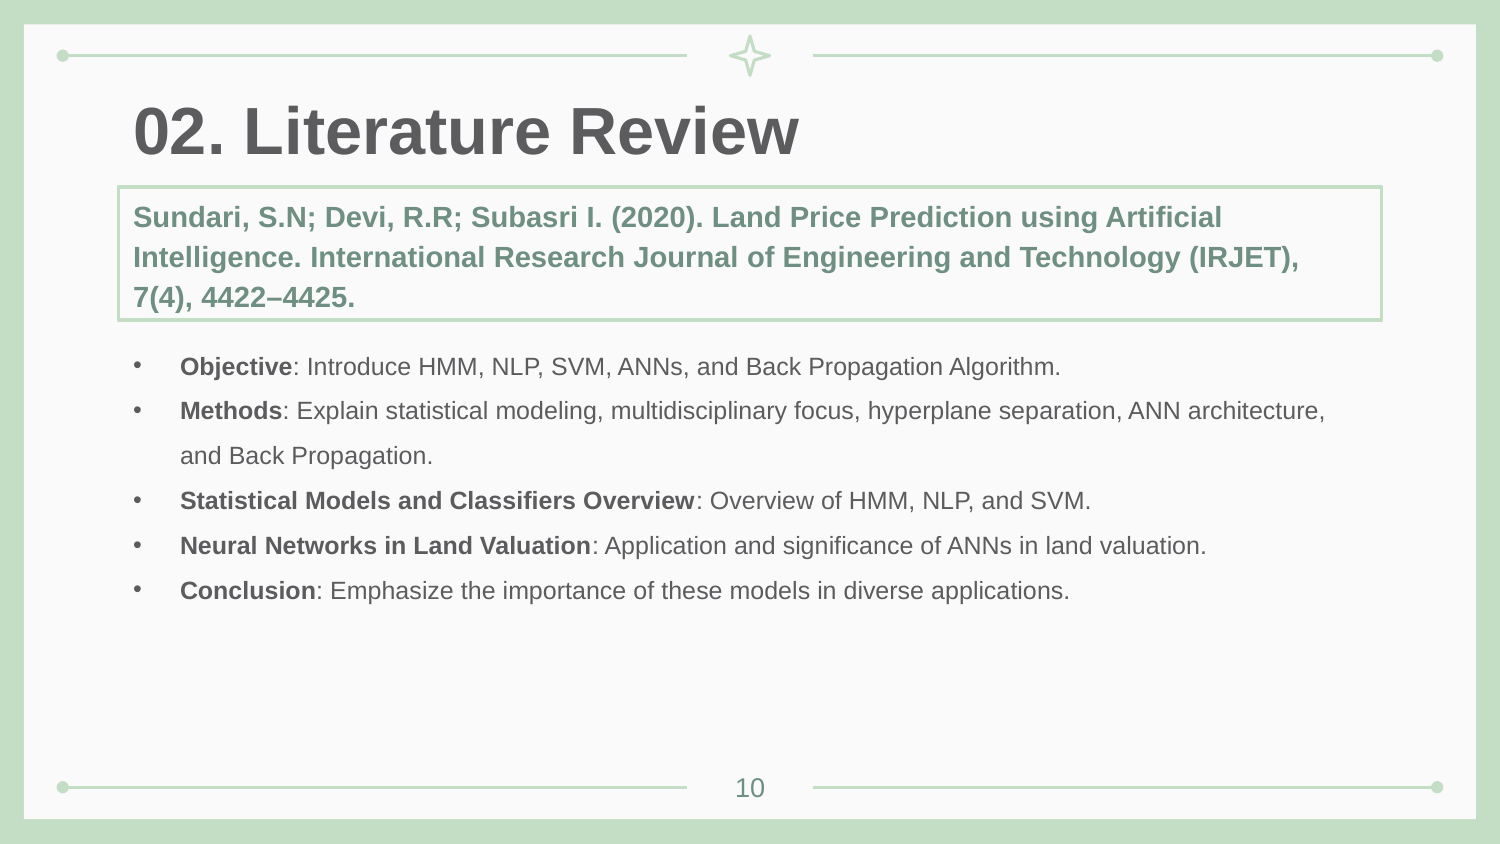

# 02. Literature Review
Sundari, S.N; Devi, R.R; Subasri I. (2020). Land Price Prediction using Artificial Intelligence. International Research Journal of Engineering and Technology (IRJET), 7(4), 4422–4425.
Objective: Introduce HMM, NLP, SVM, ANNs, and Back Propagation Algorithm.
Methods: Explain statistical modeling, multidisciplinary focus, hyperplane separation, ANN architecture, and Back Propagation.
Statistical Models and Classifiers Overview: Overview of HMM, NLP, and SVM.
Neural Networks in Land Valuation: Application and significance of ANNs in land valuation.
Conclusion: Emphasize the importance of these models in diverse applications.
10